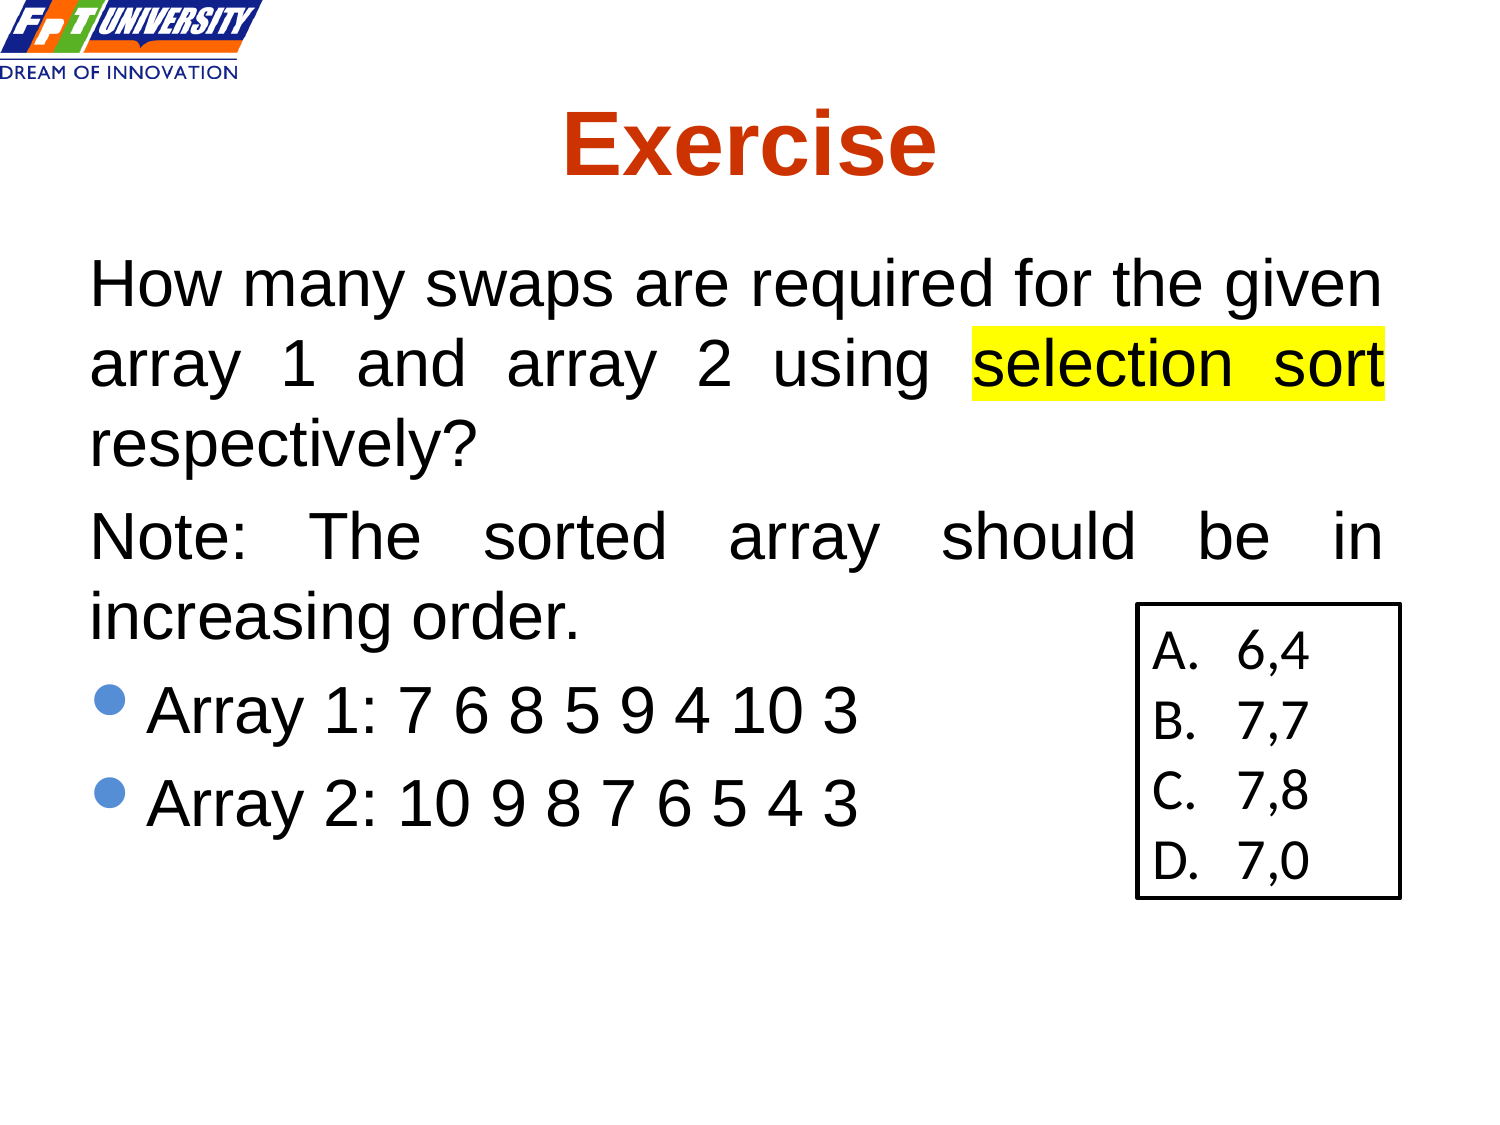

# Exercise
How many swaps are required for the given array 1 and array 2 using selection sort respectively?
Note: The sorted array should be in increasing order.
Array 1: 7 6 8 5 9 4 10 3
Array 2: 10 9 8 7 6 5 4 3
6,4
7,7
7,8
7,0